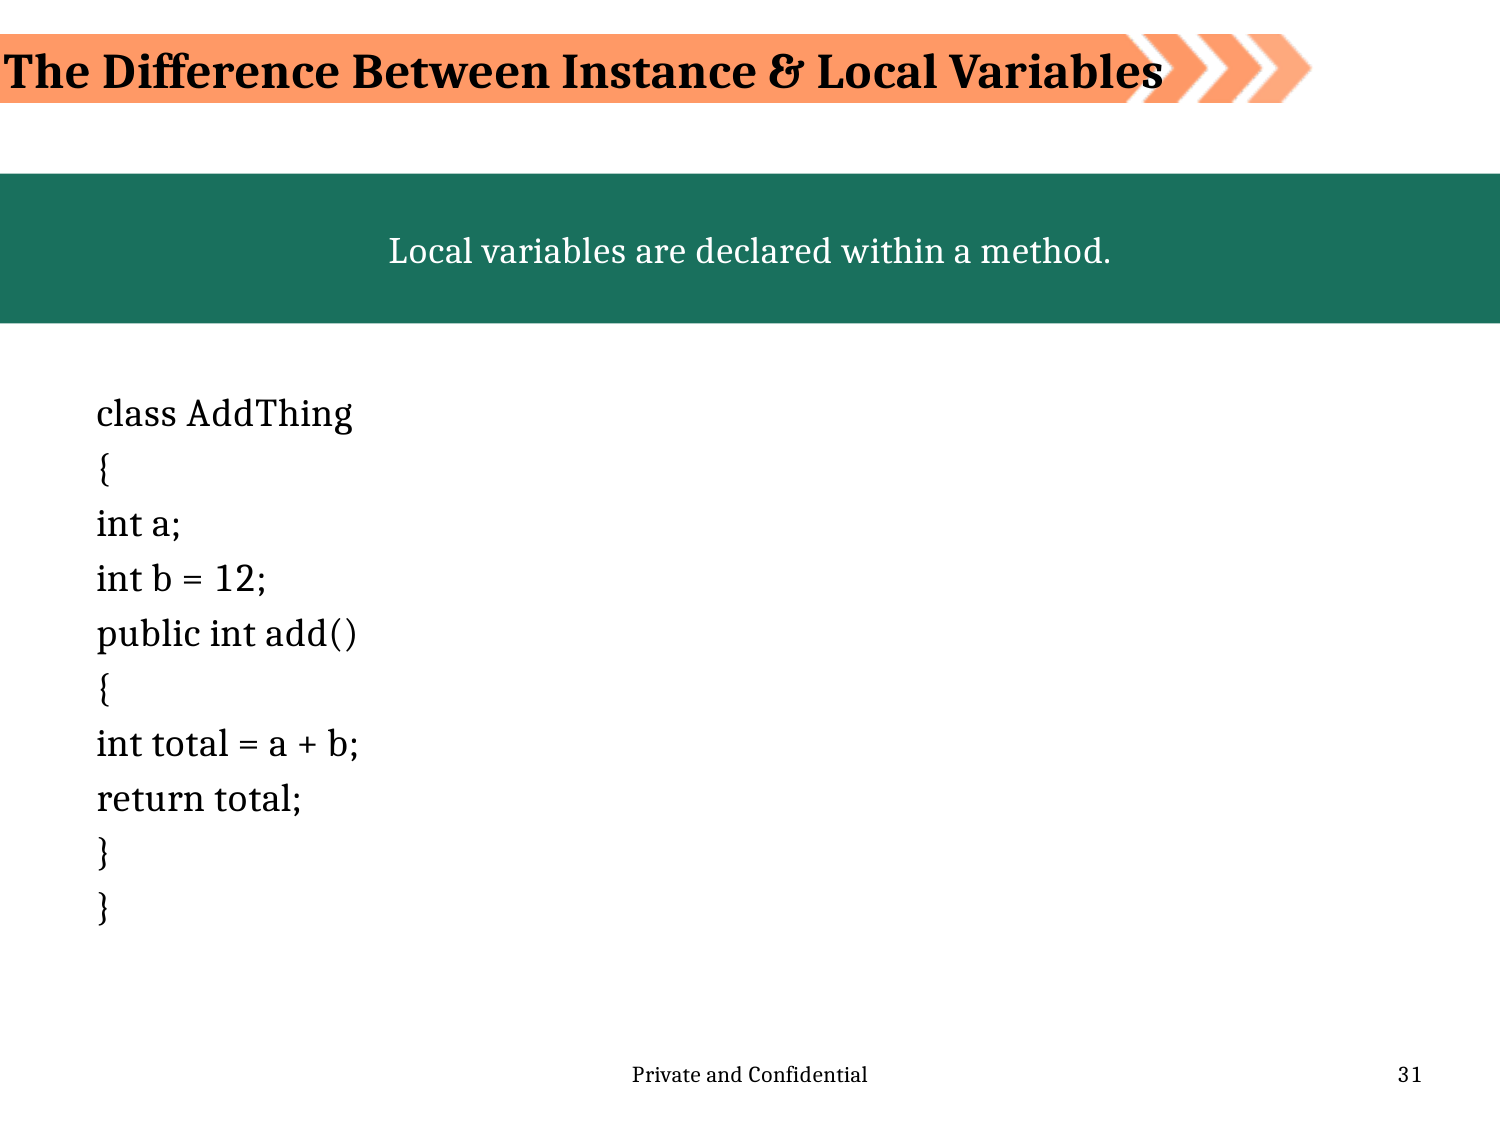

The Difference Between Instance & Local Variables

Local variables are declared within a method.

	class AddThing
	{
		int a;
		int b = 12;
		public int add()
		{
			int total = a + b;
			return total;
		}
	}